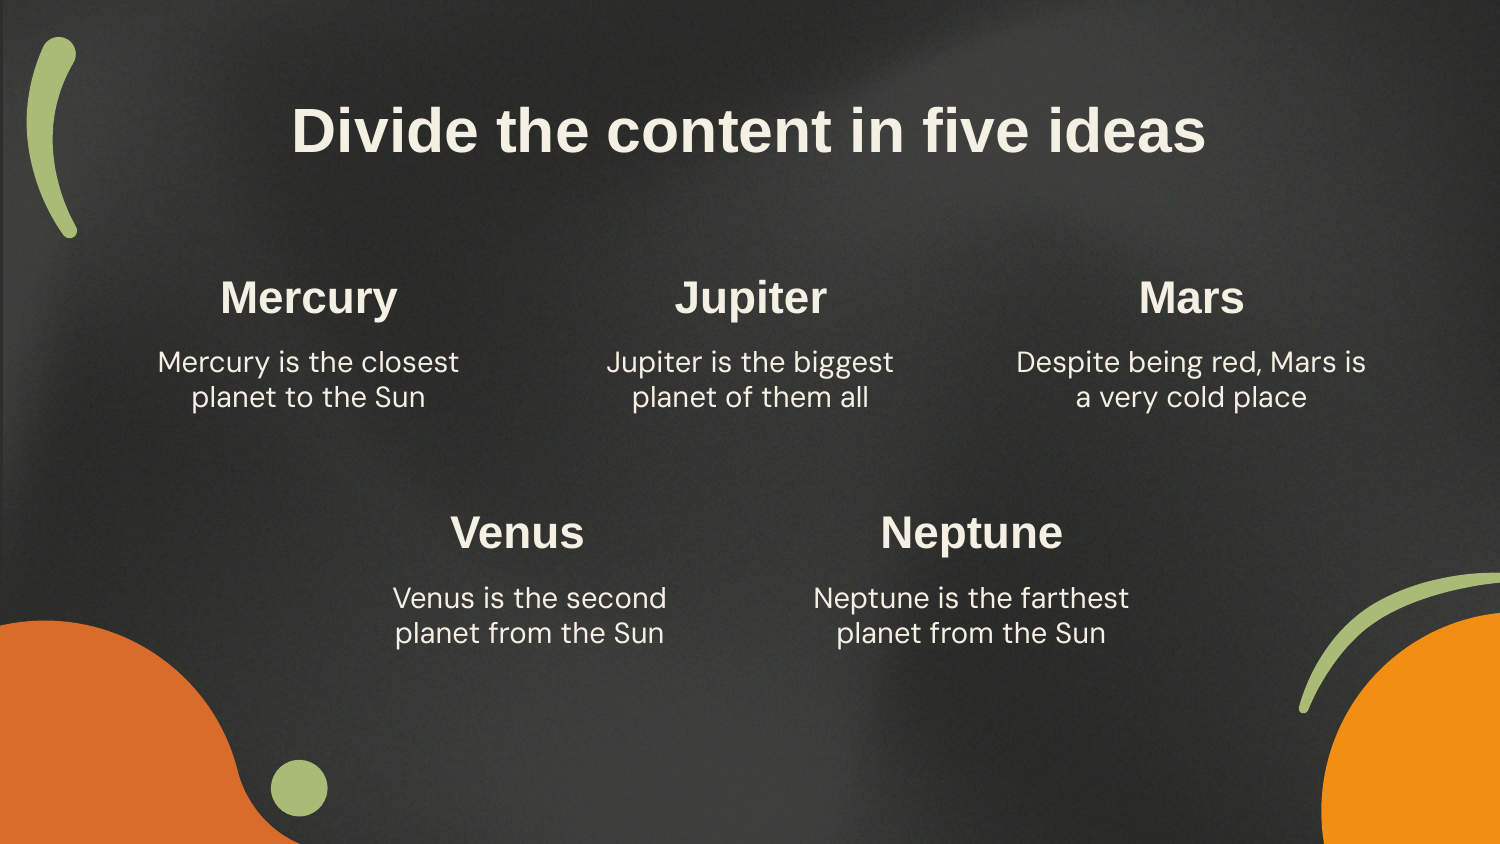

# Divide the content in five ideas
Mercury
Jupiter
Mars
Mercury is the closest planet to the Sun
Jupiter is the biggest planet of them all
Despite being red, Mars is a very cold place
Venus
Neptune
Venus is the second planet from the Sun
Neptune is the farthest planet from the Sun